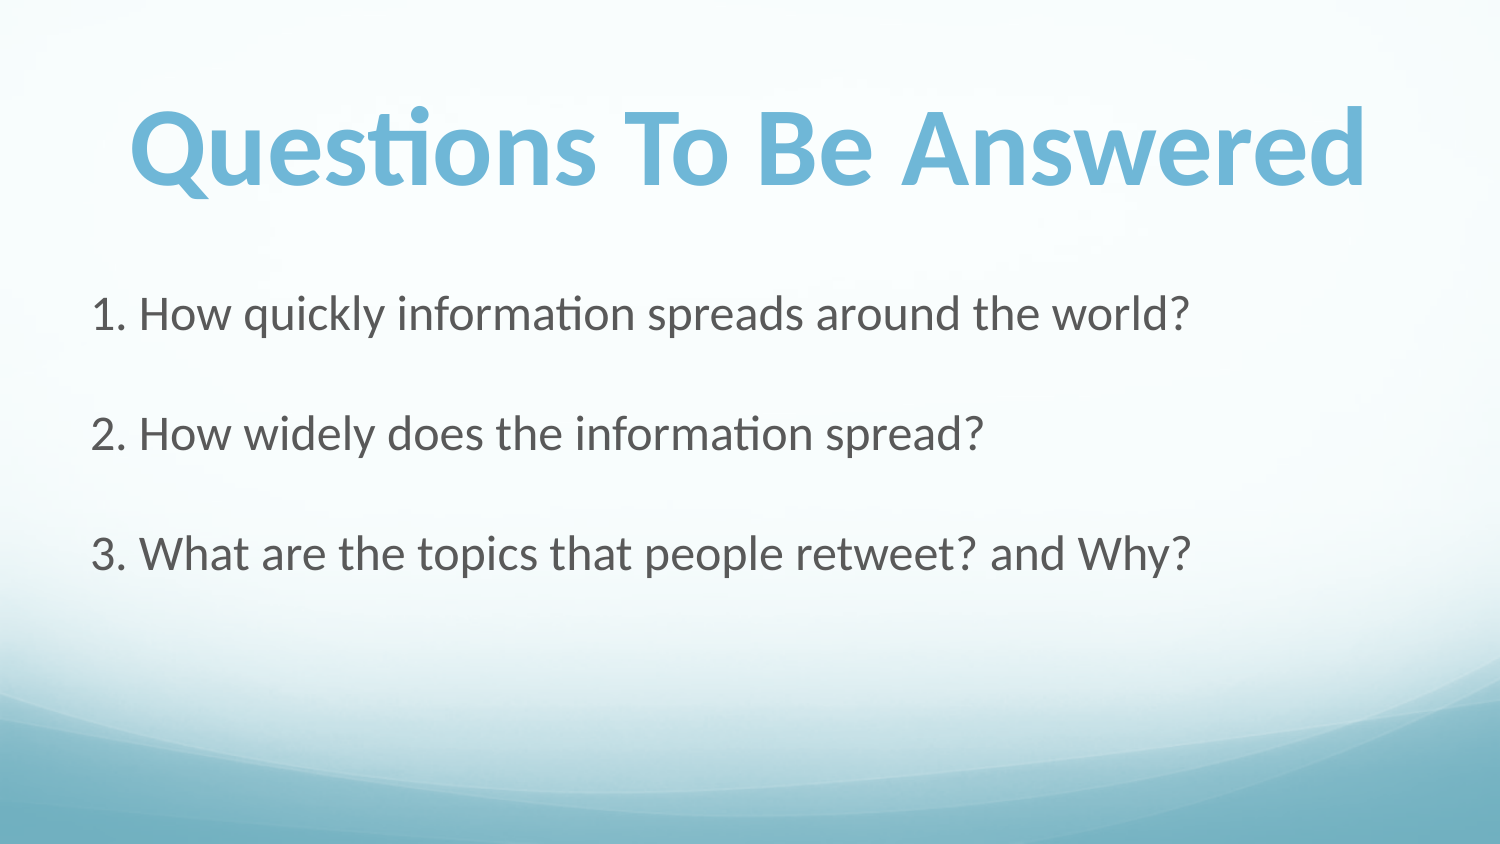

# Questions To Be Answered
1. How quickly information spreads around the world?

2. How widely does the information spread?

3. What are the topics that people retweet? and Why?